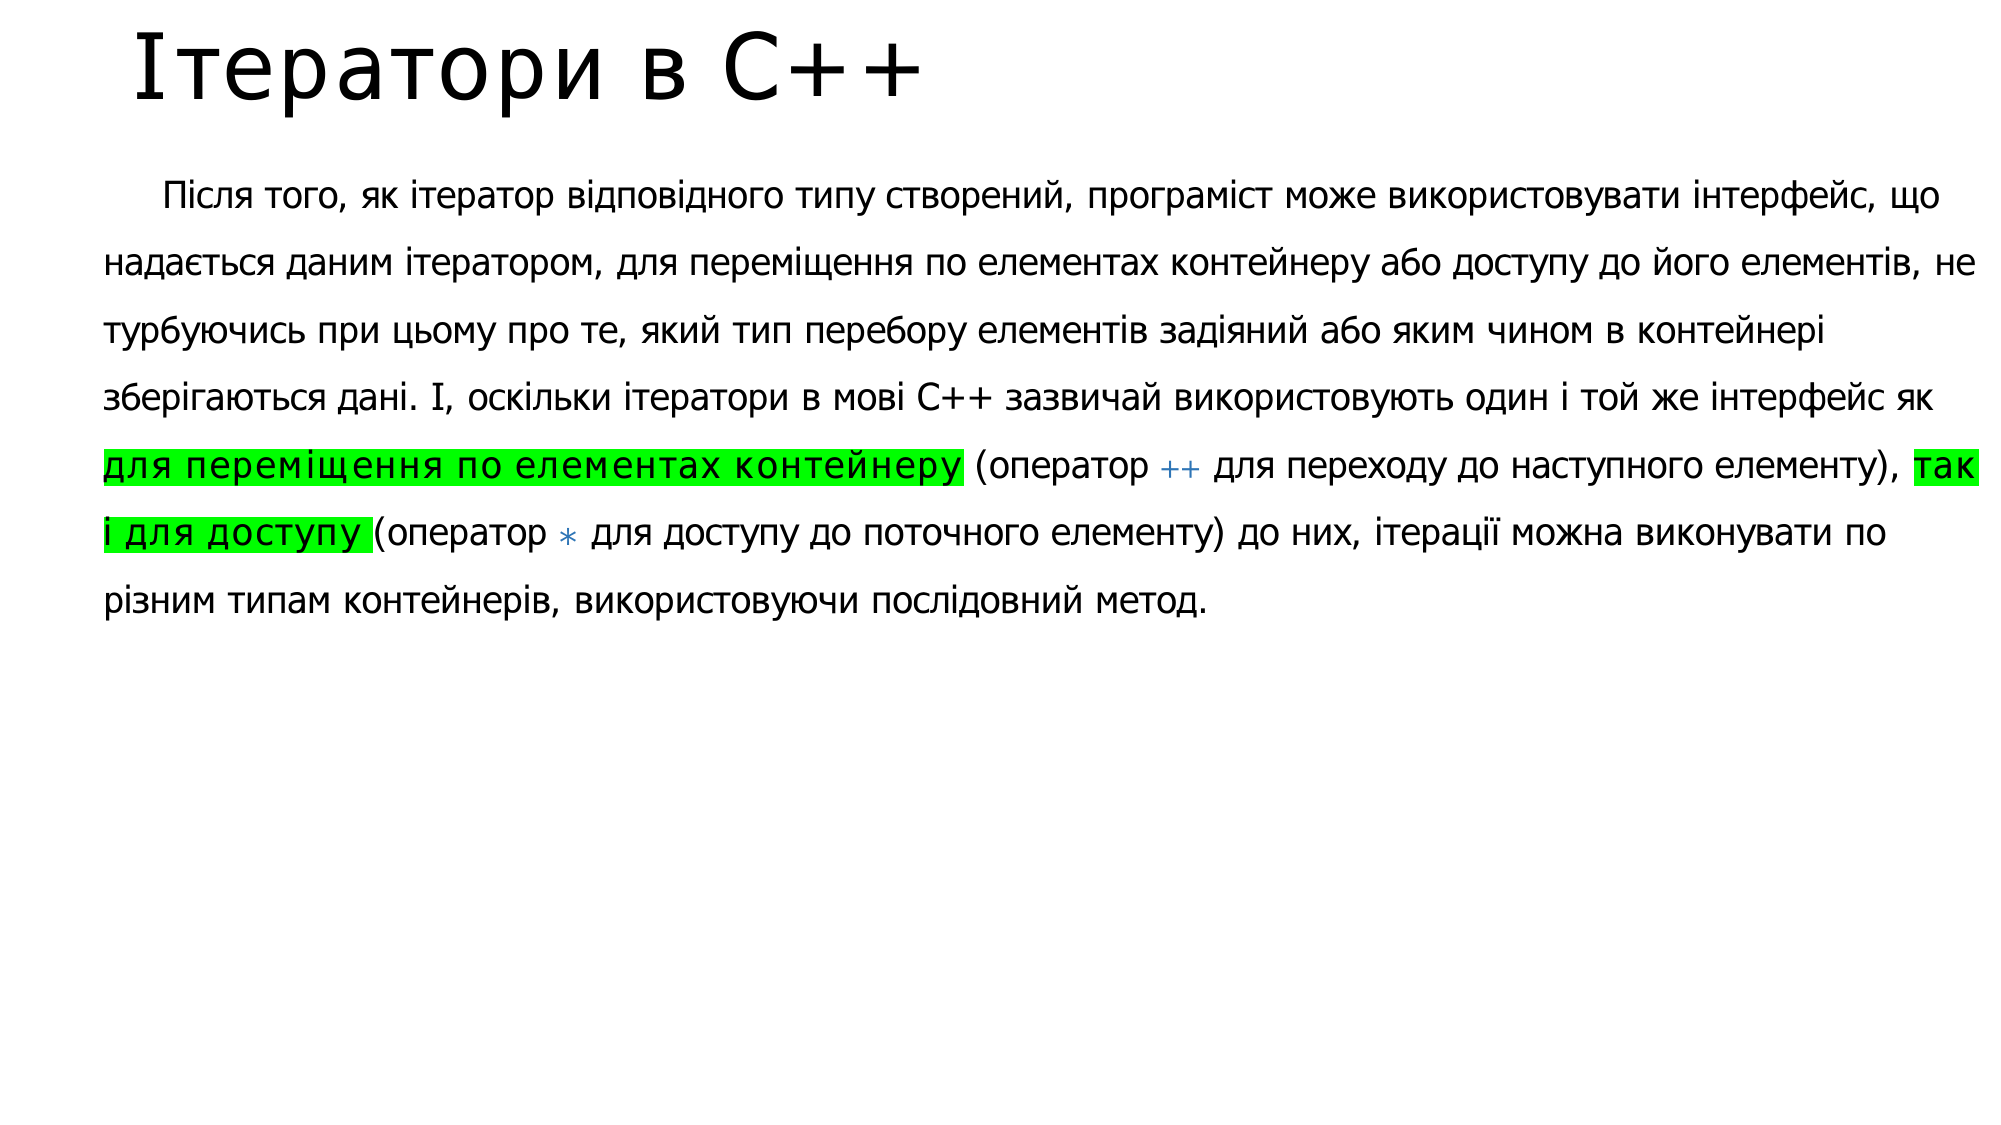

# Ітератори в С++
Після того, як ітератор відповідного типу створений, програміст може використовувати інтерфейс, що надається даним ітератором, для переміщення по елементах контейнеру або доступу до його елементів, не турбуючись при цьому про те, який тип перебору елементів задіяний або яким чином в контейнері зберігаються дані. І, оскільки ітератори в мові С++ зазвичай використовують один і той же інтерфейс як для переміщення по елементах контейнеру (оператор ++ для переходу до наступного елементу), так і для доступу (оператор * для доступу до поточного елементу) до них, ітерації можна виконувати по різним типам контейнерів, використовуючи послідовний метод.